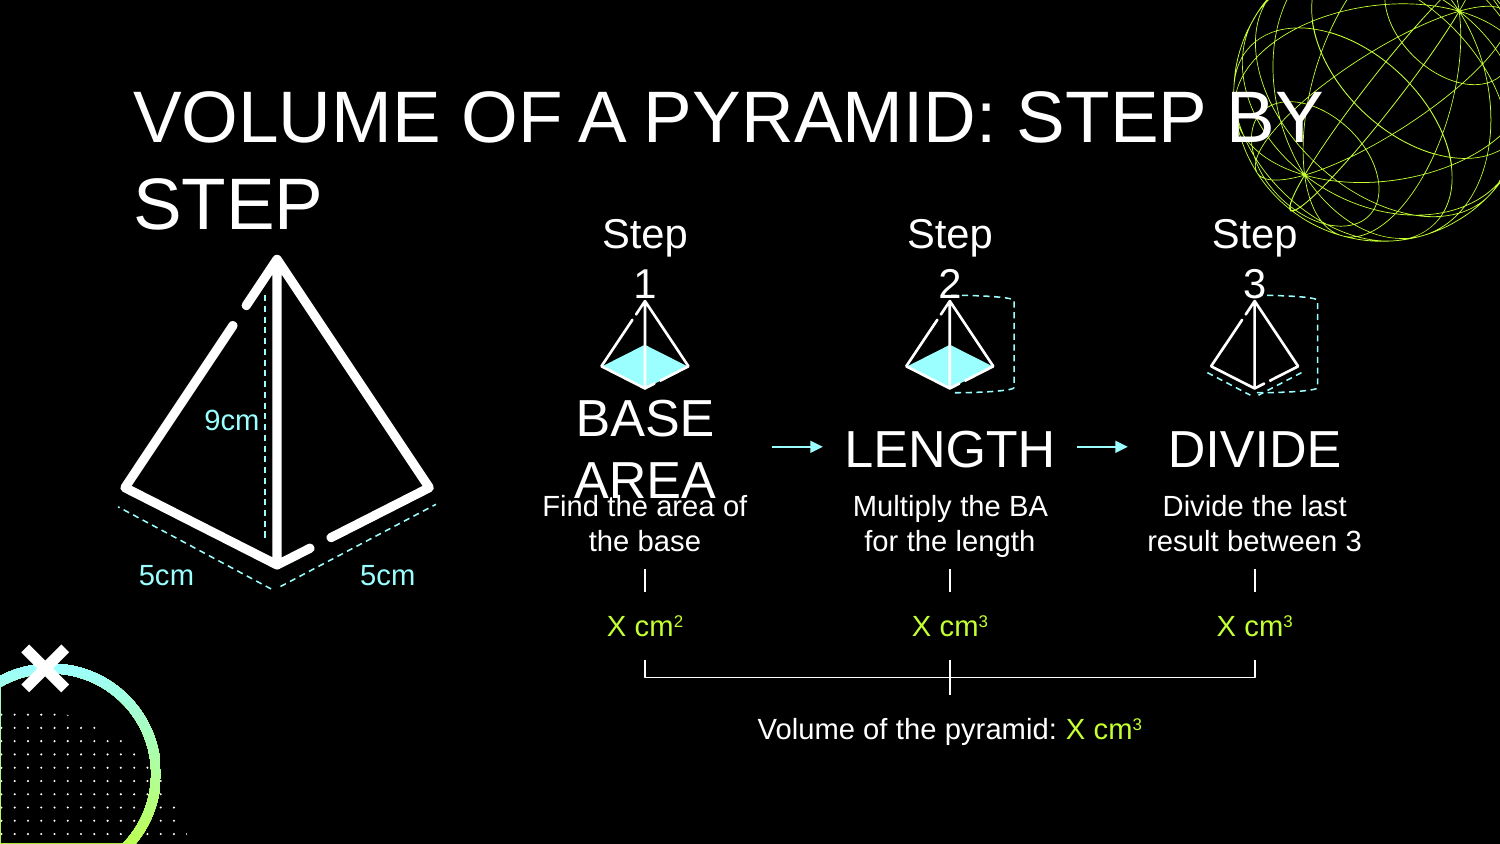

# VOLUME OF A PYRAMID: STEP BY STEP
Step 1
Step 2
Step 3

9cm
BASE AREA
LENGTH
DIVIDE
Find the area of the base
Multiply the BA for the length
Divide the last result between 3
5cm
5cm
X cm2
X cm3
X cm3
Volume of the pyramid: X cm3